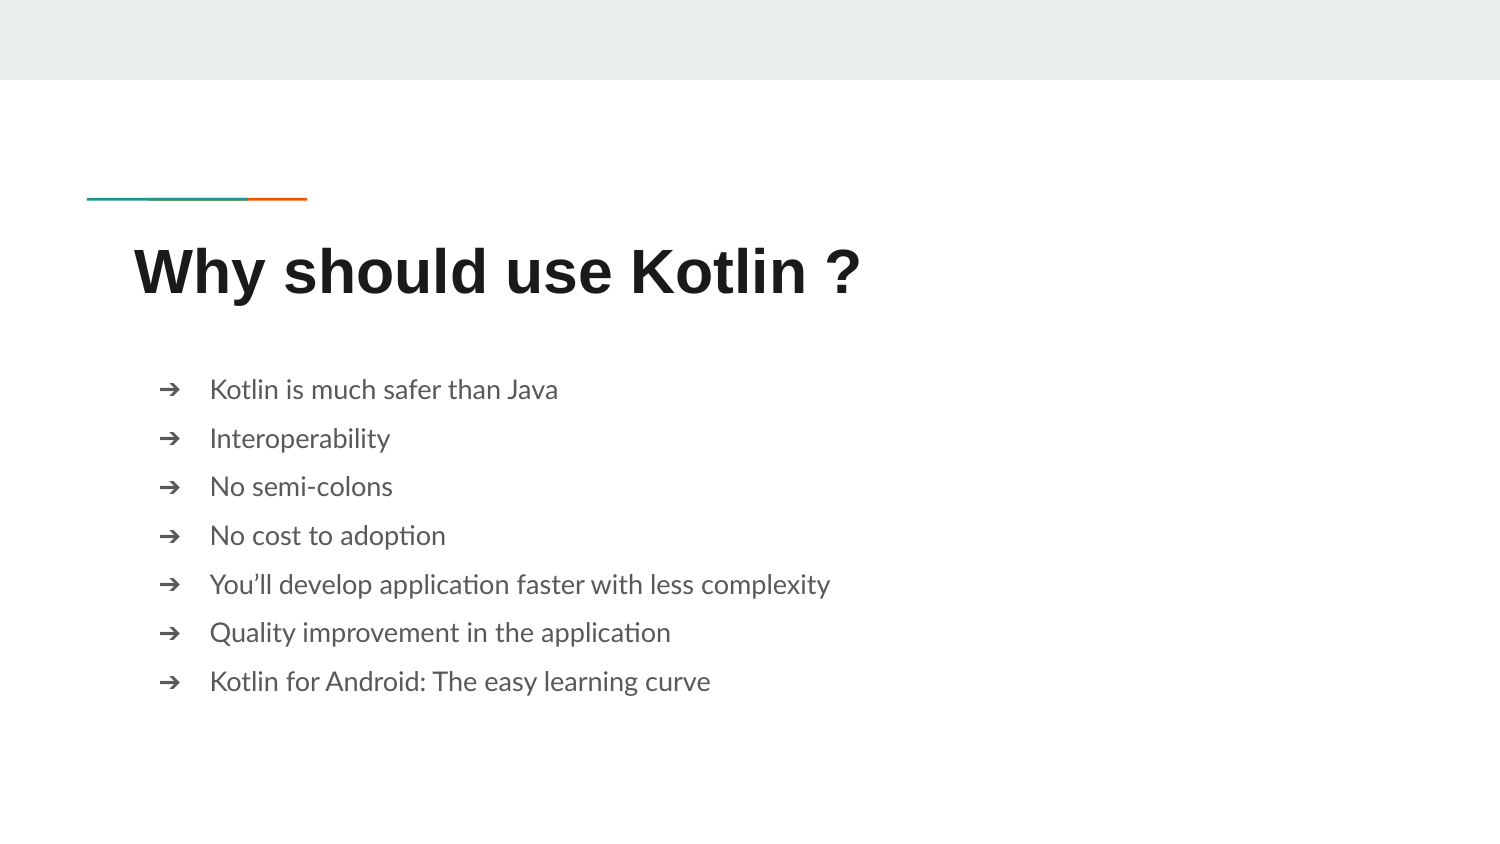

# Why should use Kotlin ?
Kotlin is much safer than Java
Interoperability
No semi-colons
No cost to adoption
You’ll develop application faster with less complexity
Quality improvement in the application
Kotlin for Android: The easy learning curve